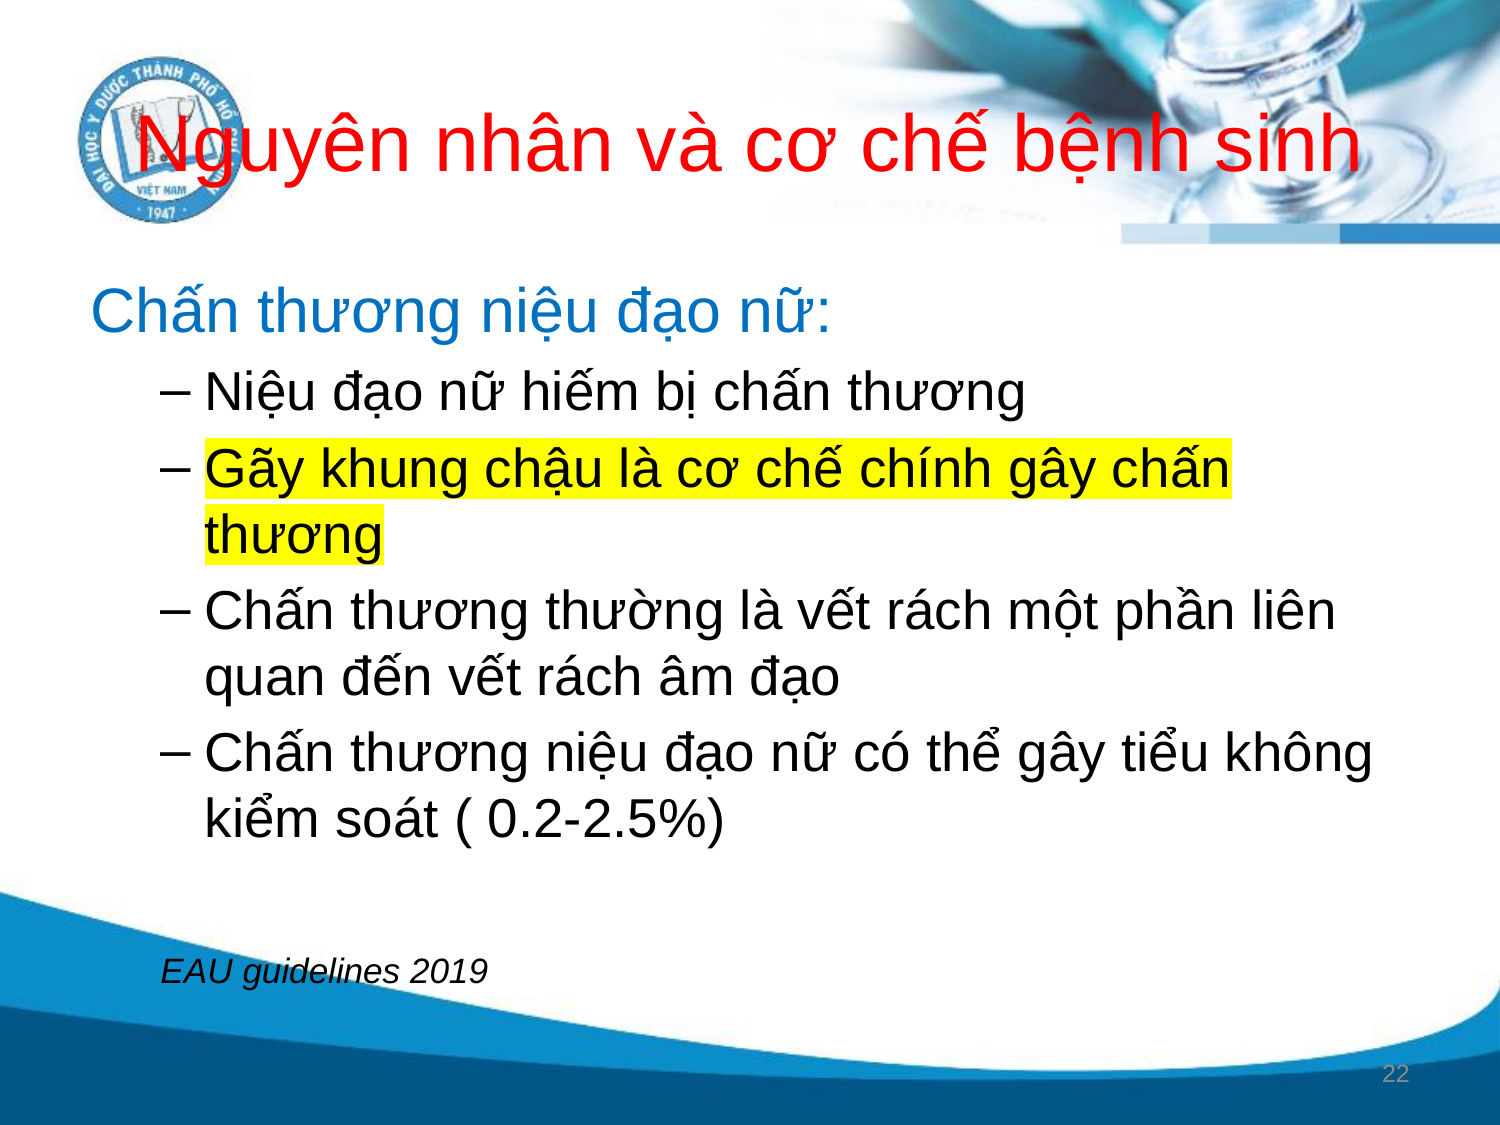

# Nguyên nhân và cơ chế bệnh sinh
Chấn thương niệu đạo nữ:
Niệu đạo nữ hiếm bị chấn thương
Gãy khung chậu là cơ chế chính gây chấn thương
Chấn thương thường là vết rách một phần liên quan đến vết rách âm đạo
Chấn thương niệu đạo nữ có thể gây tiểu không kiểm soát ( 0.2-2.5%)

EAU guidelines 2019

22